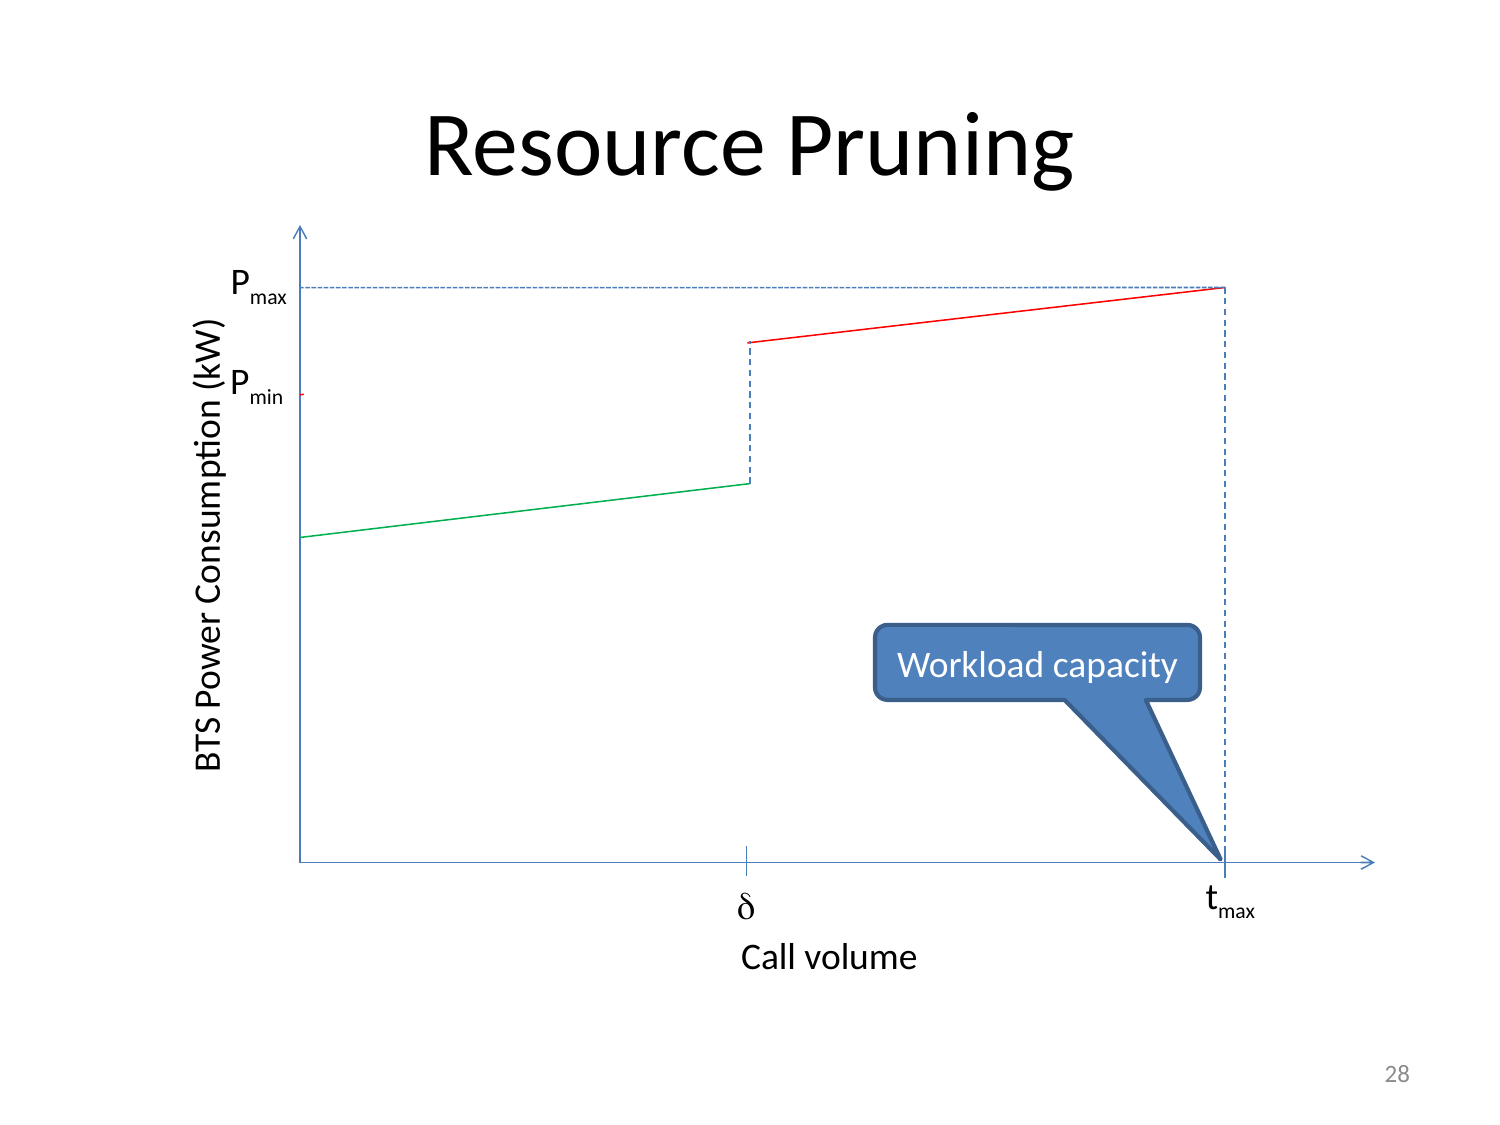

# Resource Pruning
Pmax

Pmin
BTS Power Consumption (kW)
Workload capacity
tmax
δ
Call volume
28